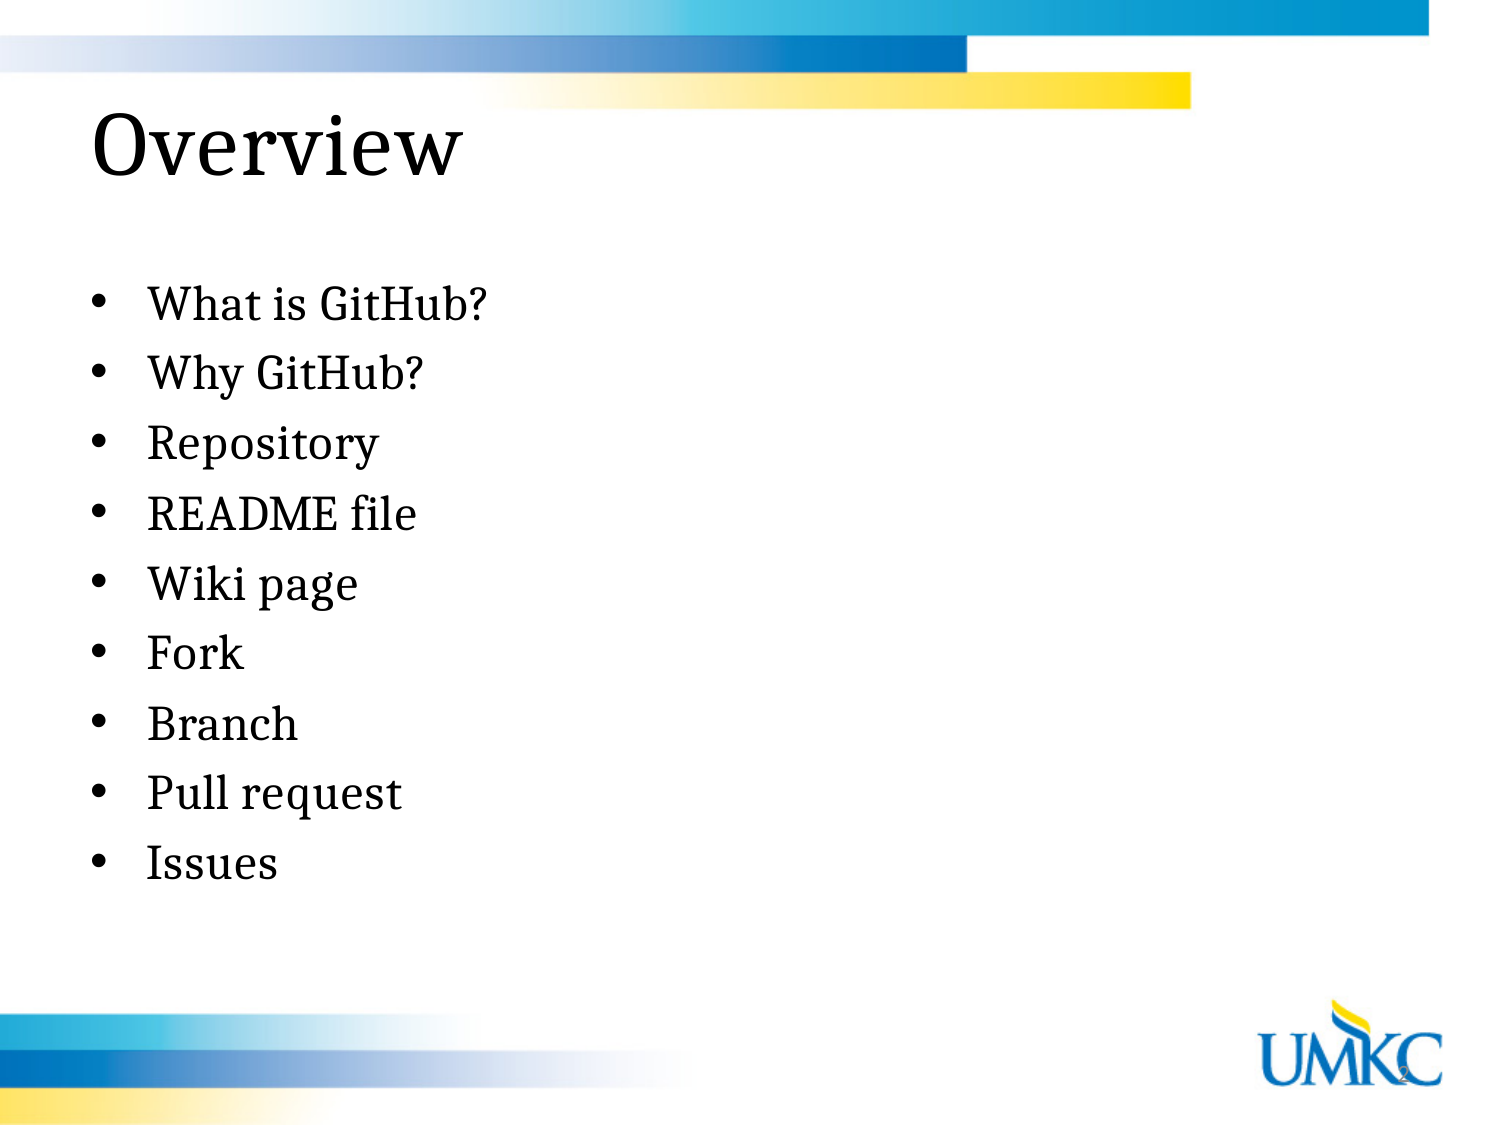

# Overview
What is GitHub?
Why GitHub?
Repository
README file
Wiki page
Fork
Branch
Pull request
Issues

2